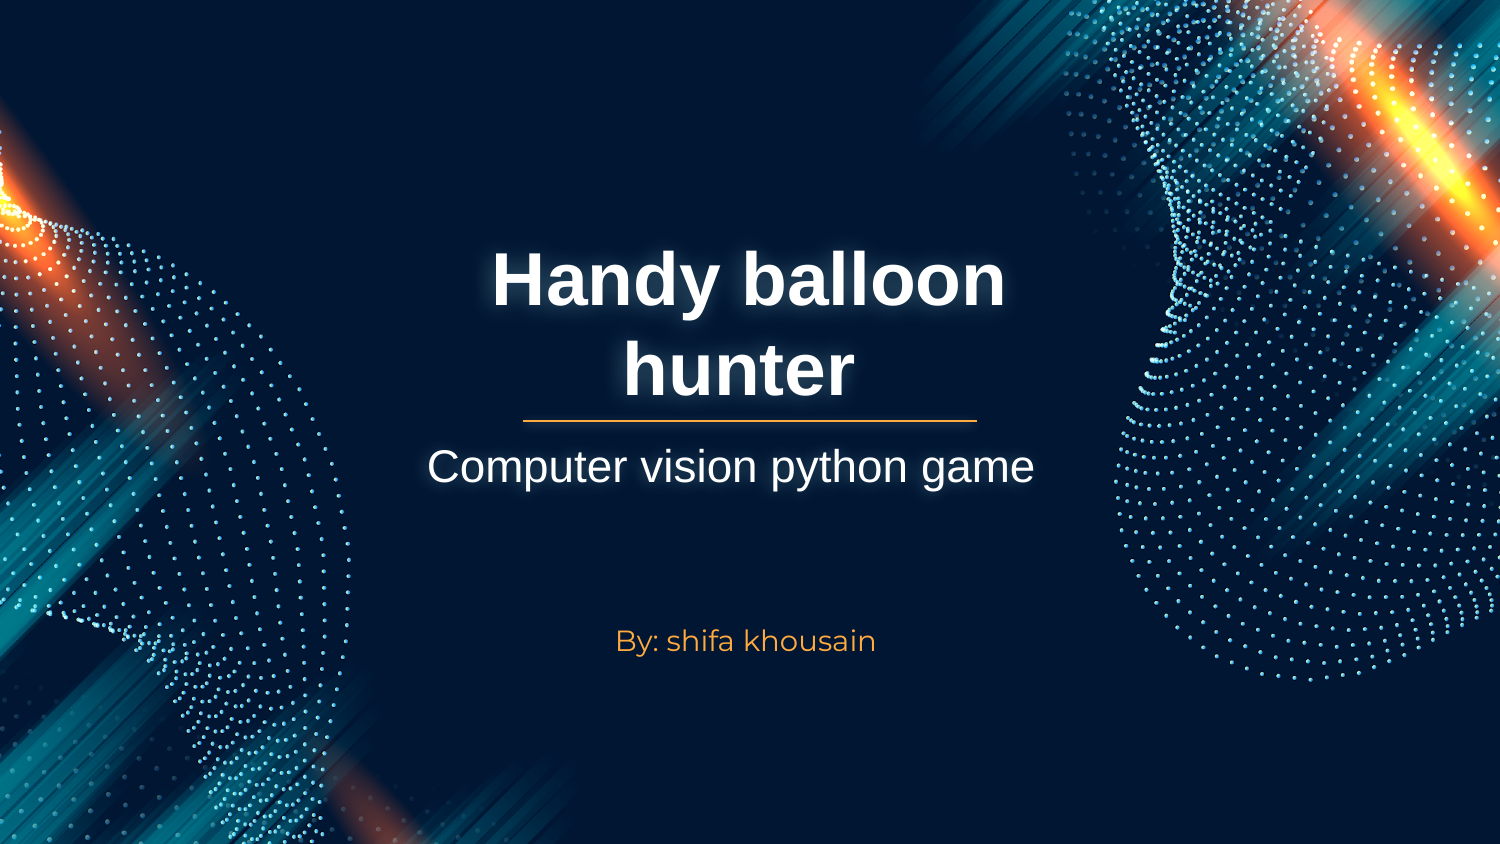

# Handy balloon hunter
Computer vision python game
By: shifa khousain